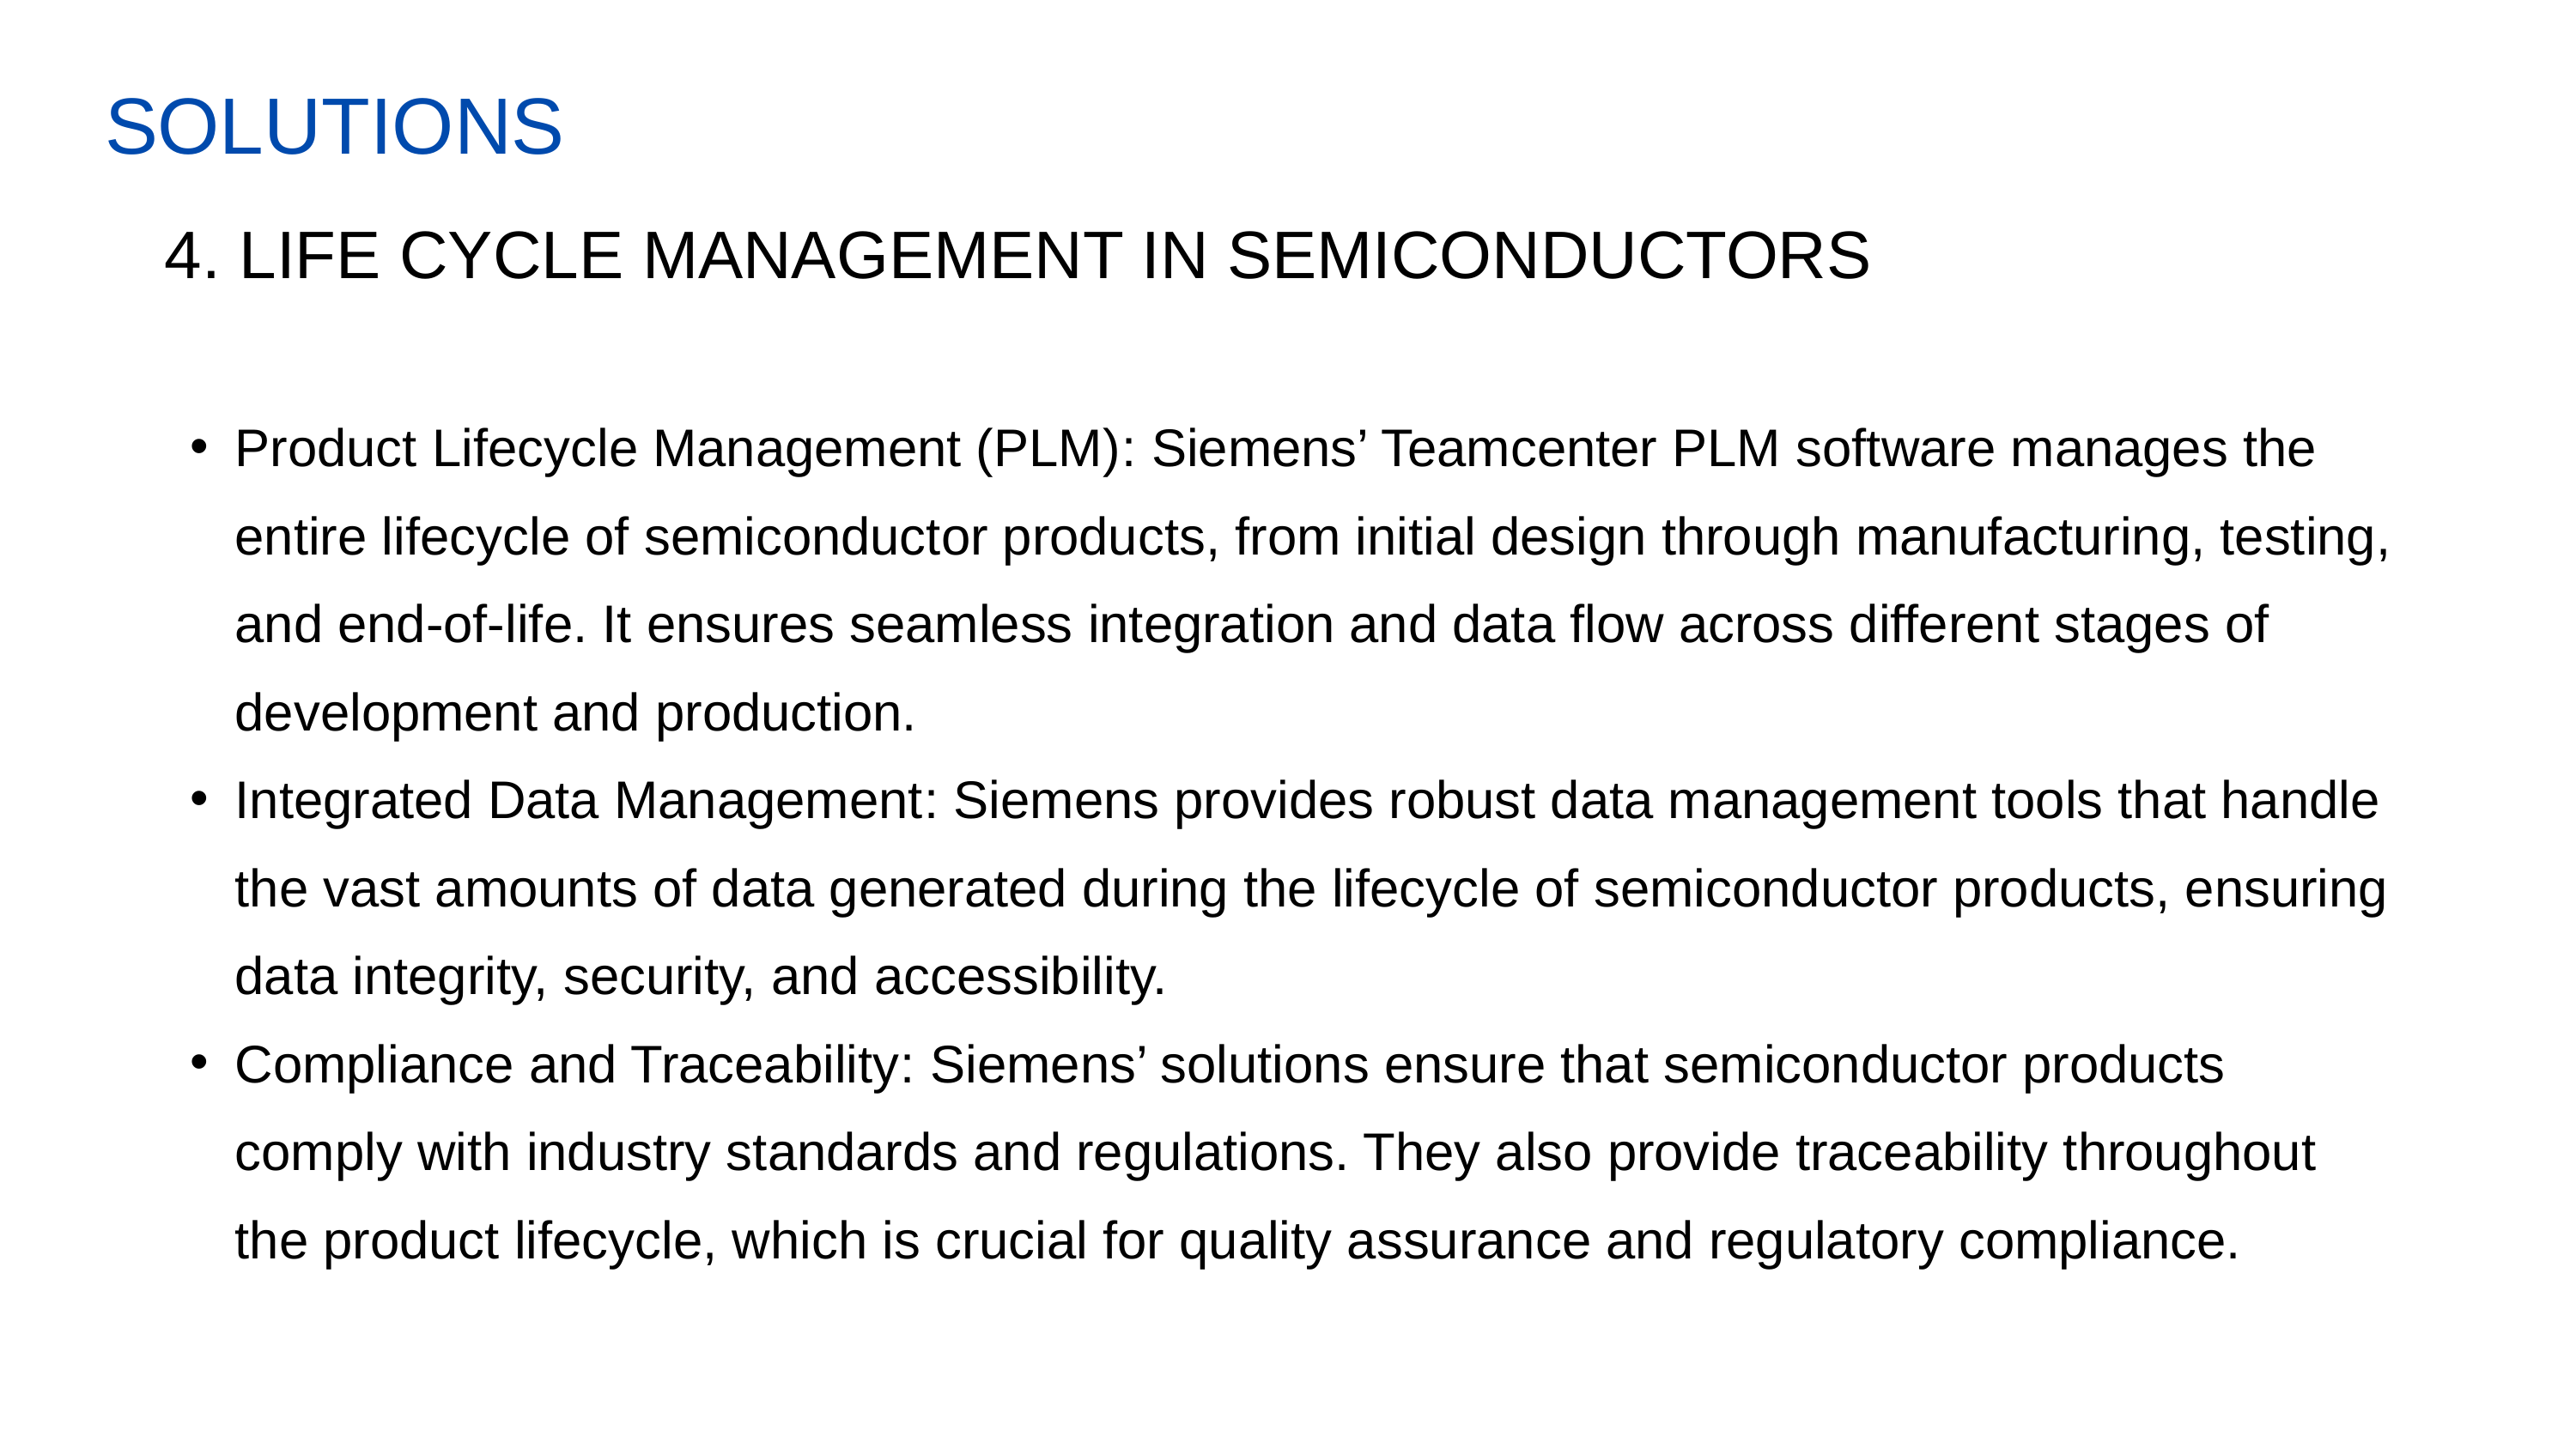

SOLUTIONS
4. LIFE CYCLE MANAGEMENT IN SEMICONDUCTORS

Product Lifecycle Management (PLM): Siemens’ Teamcenter PLM software manages the entire lifecycle of semiconductor products, from initial design through manufacturing, testing, and end-of-life. It ensures seamless integration and data flow across different stages of development and production.
Integrated Data Management: Siemens provides robust data management tools that handle the vast amounts of data generated during the lifecycle of semiconductor products, ensuring data integrity, security, and accessibility.
Compliance and Traceability: Siemens’ solutions ensure that semiconductor products comply with industry standards and regulations. They also provide traceability throughout the product lifecycle, which is crucial for quality assurance and regulatory compliance.